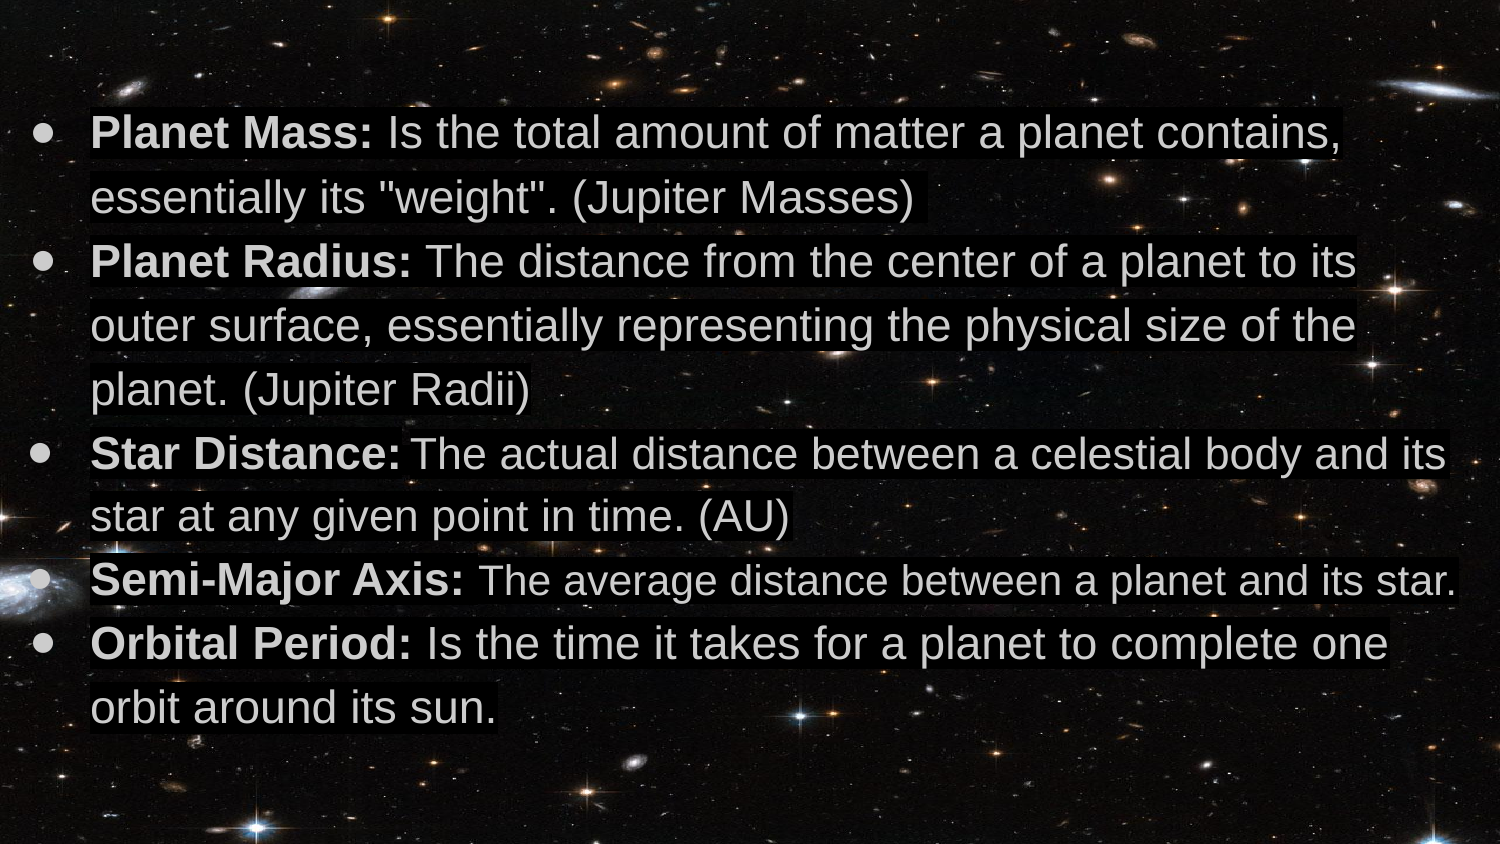

Planet Mass: Is the total amount of matter a planet contains, essentially its "weight". (Jupiter Masses)
Planet Radius: The distance from the center of a planet to its outer surface, essentially representing the physical size of the planet. (Jupiter Radii)
Star Distance: The actual distance between a celestial body and its star at any given point in time. (AU)
Semi-Major Axis: The average distance between a planet and its star.
Orbital Period: Is the time it takes for a planet to complete one orbit around its sun.